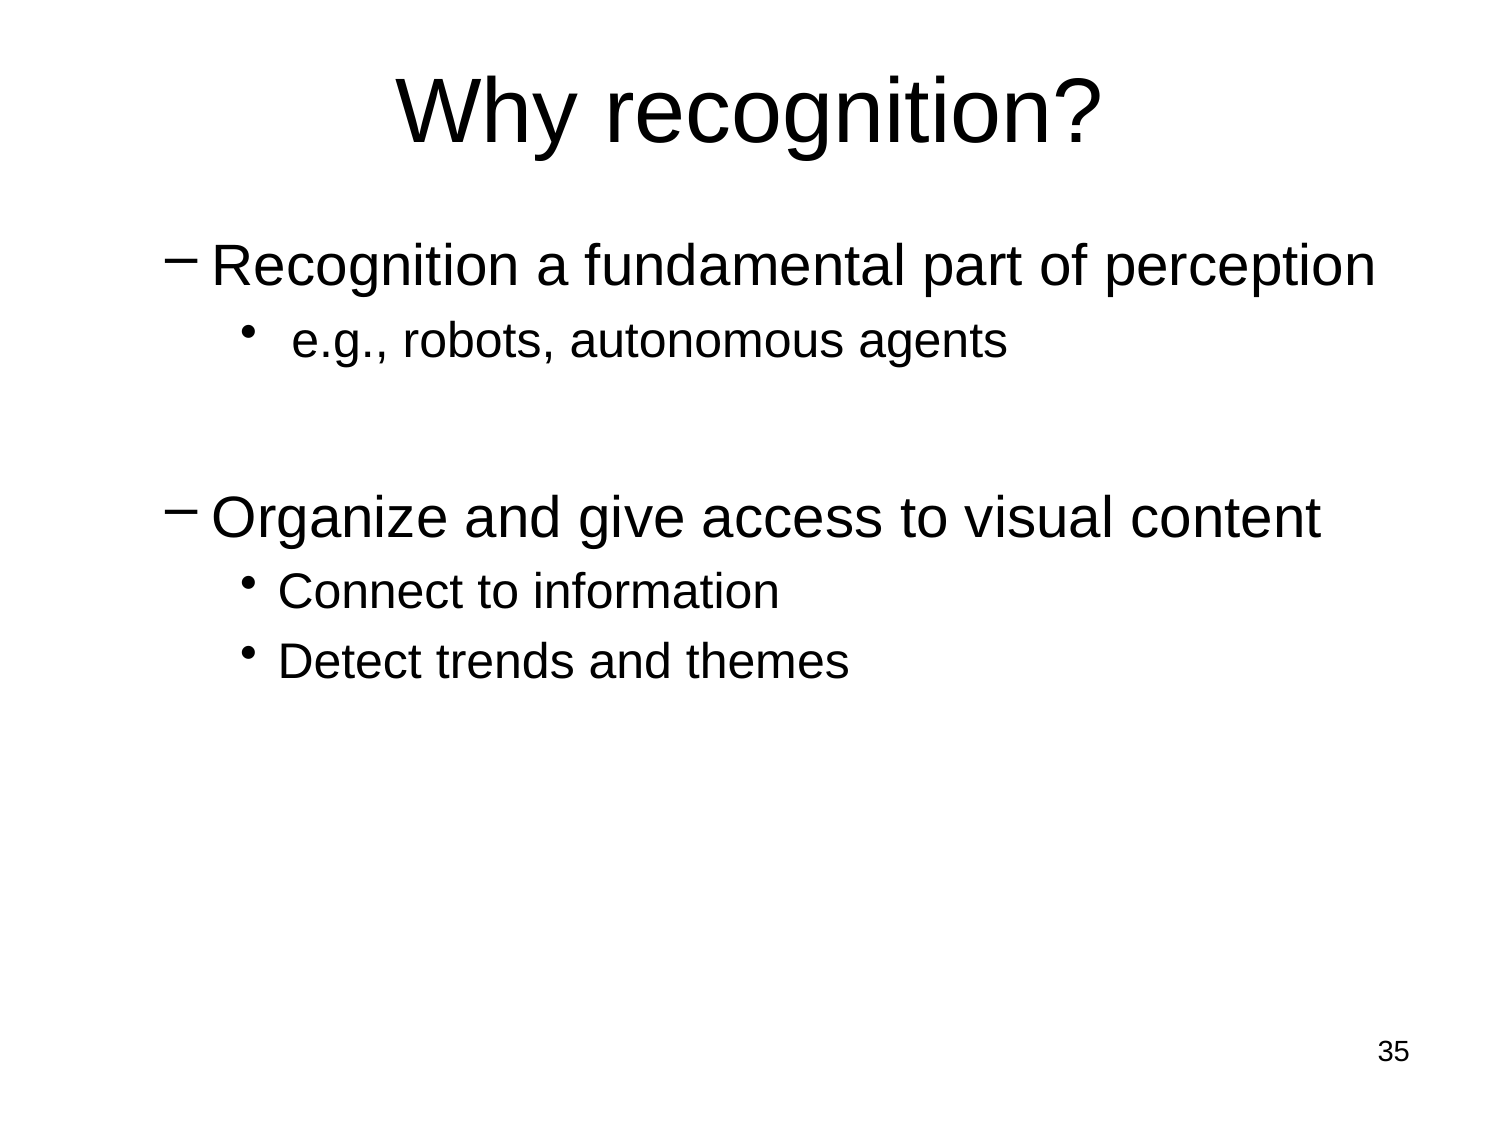

Why recognition?
Recognition a fundamental part of perception
 e.g., robots, autonomous agents

Organize and give access to visual content
Connect to information
Detect trends and themes

35